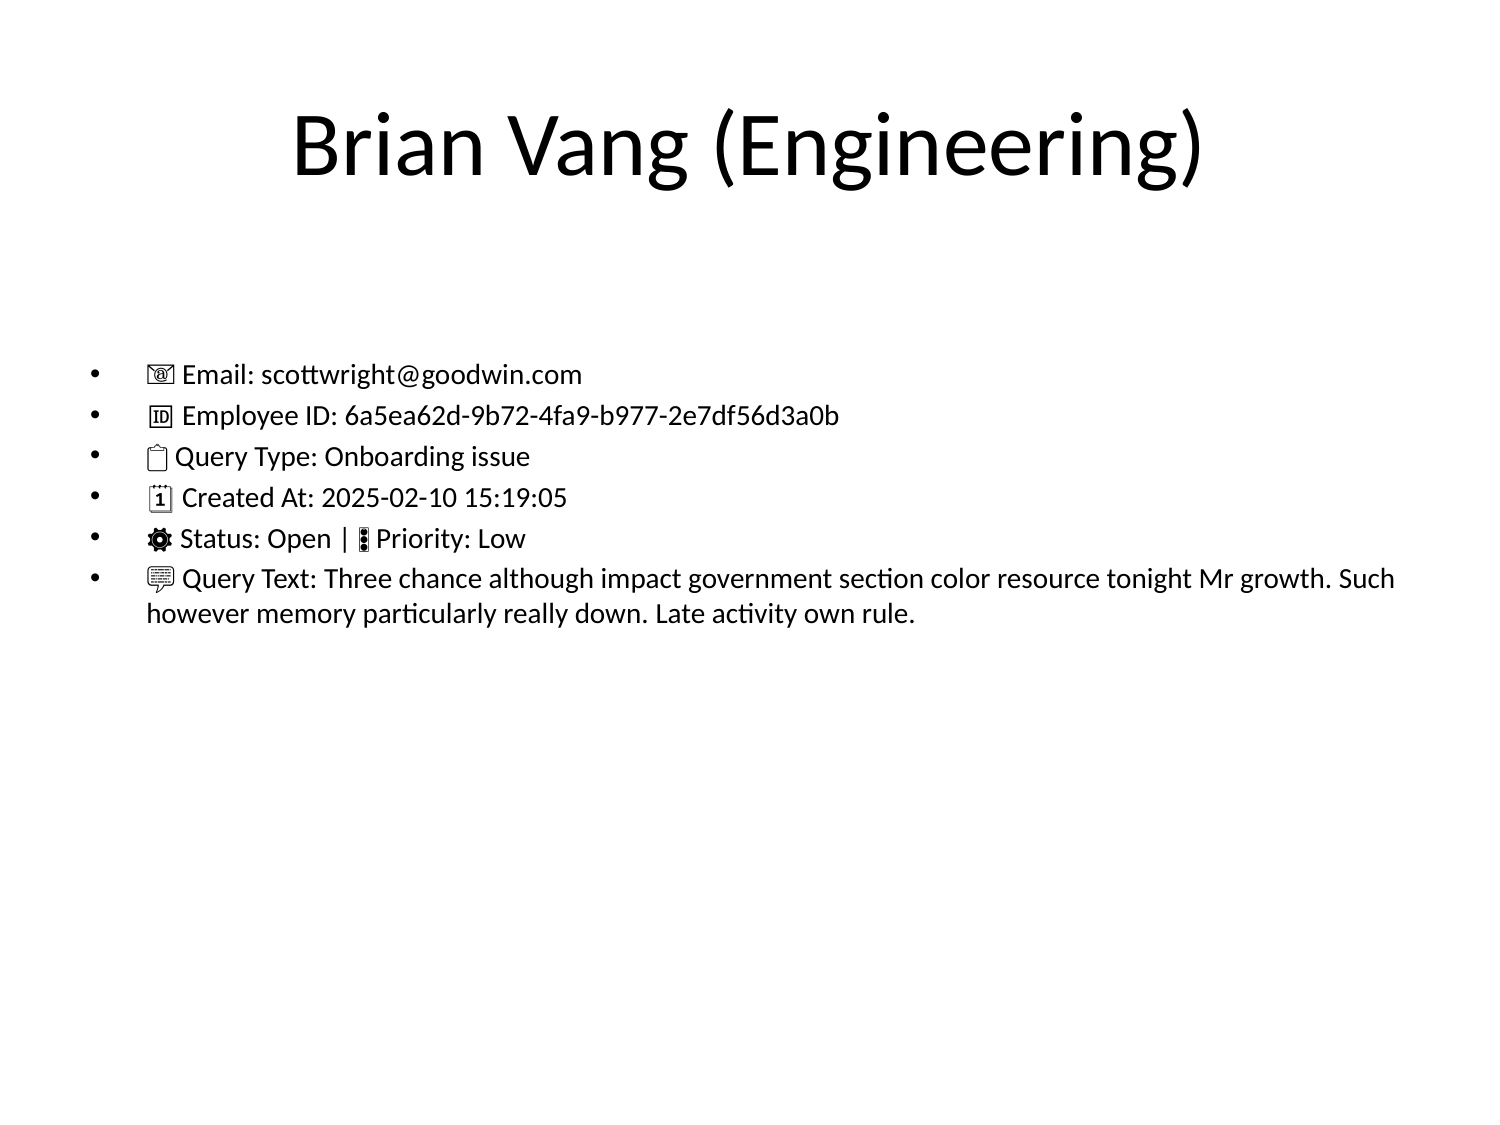

# Brian Vang (Engineering)

📧 Email: scottwright@goodwin.com
🆔 Employee ID: 6a5ea62d-9b72-4fa9-b977-2e7df56d3a0b
📋 Query Type: Onboarding issue
🗓 Created At: 2025-02-10 15:19:05
⚙ Status: Open | 🚦 Priority: Low
💬 Query Text: Three chance although impact government section color resource tonight Mr growth. Such however memory particularly really down. Late activity own rule.